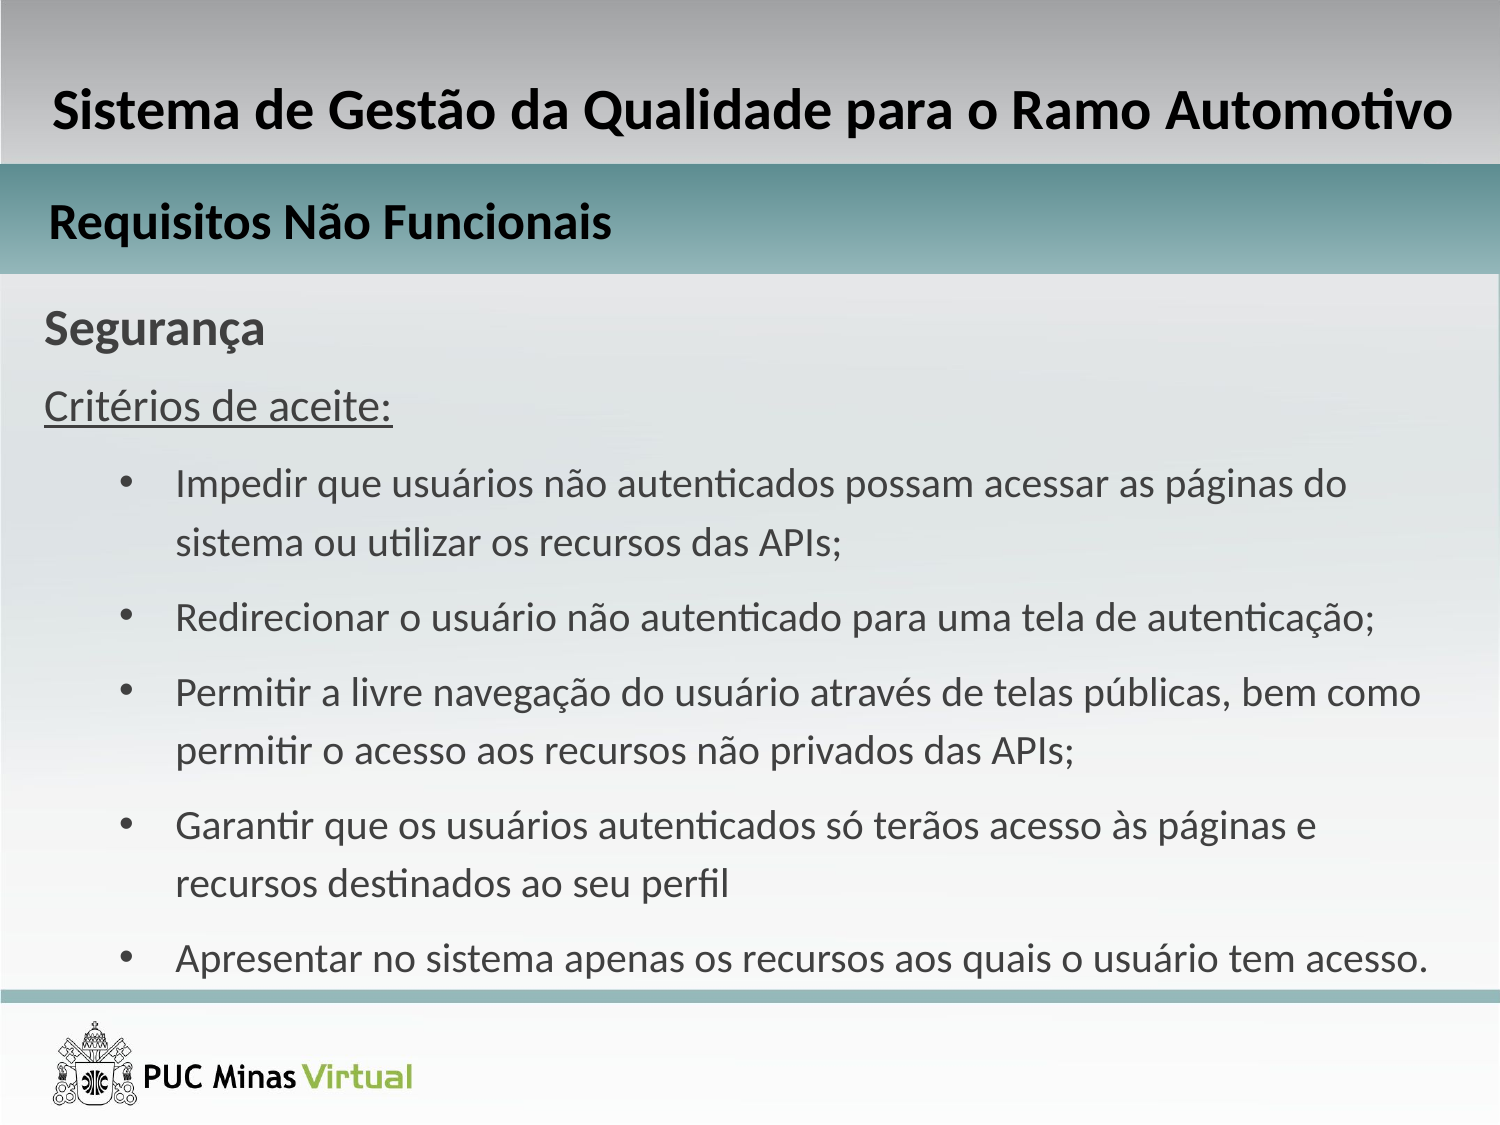

Sistema de Gestão da Qualidade para o Ramo Automotivo

Requisitos Não Funcionais
Segurança
Critérios de aceite:
Impedir que usuários não autenticados possam acessar as páginas do sistema ou utilizar os recursos das APIs;
Redirecionar o usuário não autenticado para uma tela de autenticação;
Permitir a livre navegação do usuário através de telas públicas, bem como permitir o acesso aos recursos não privados das APIs;
Garantir que os usuários autenticados só terãos acesso às páginas e recursos destinados ao seu perfil
Apresentar no sistema apenas os recursos aos quais o usuário tem acesso.